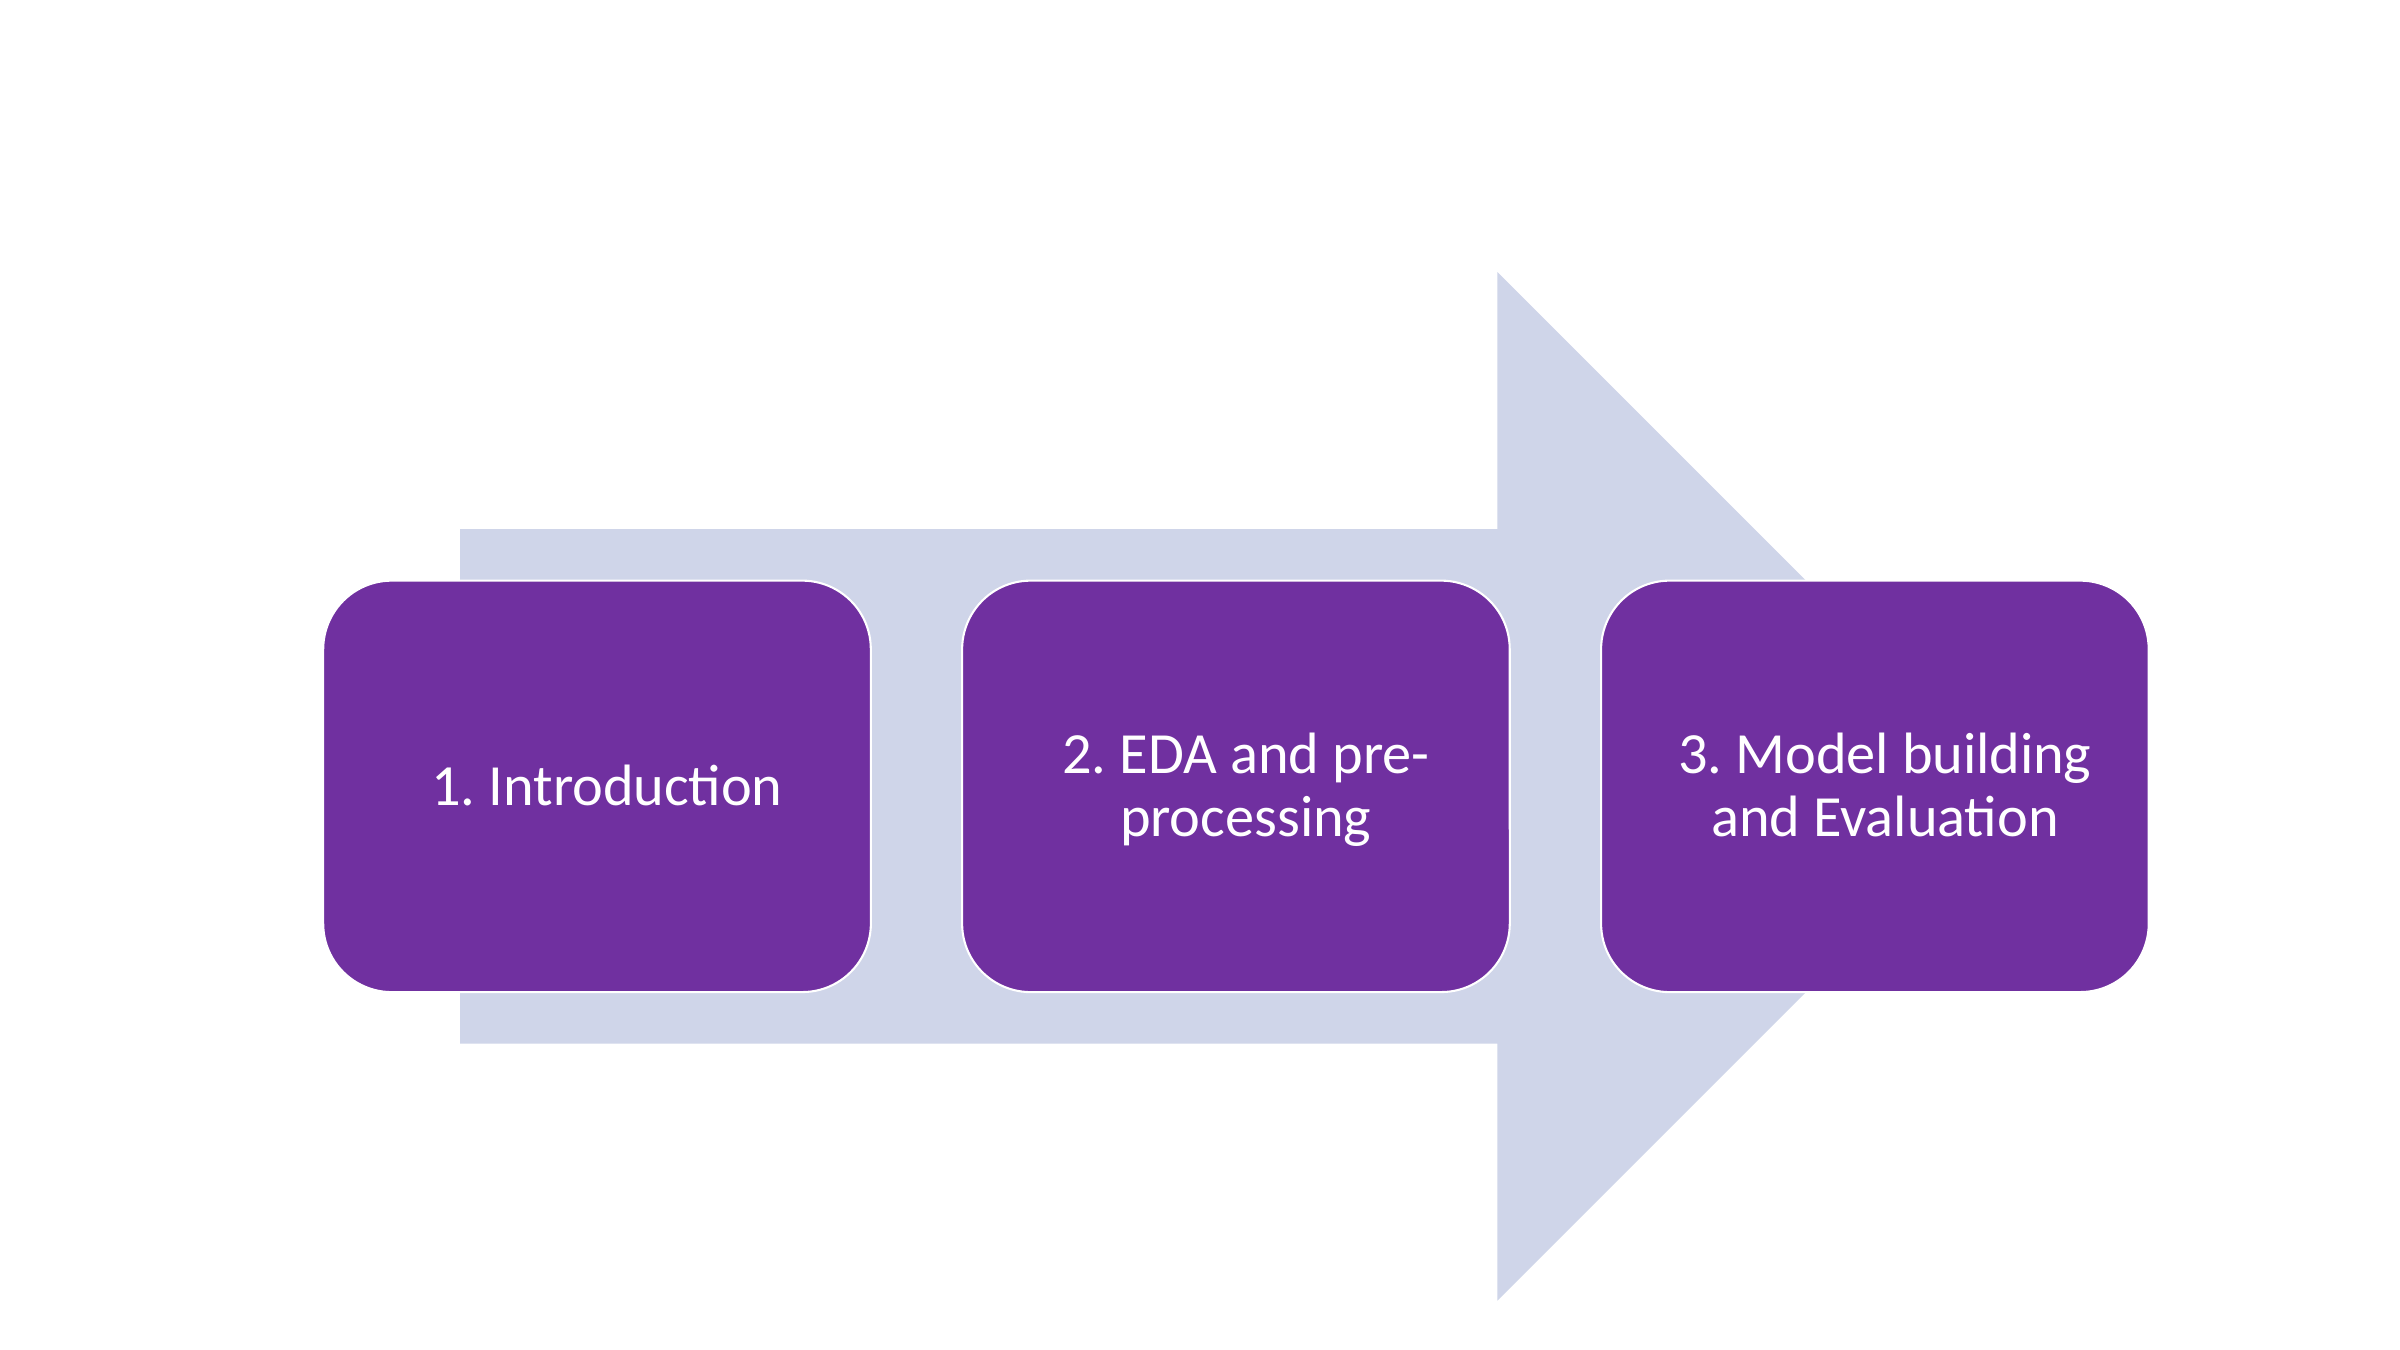

1. Introduction
2. EDA and pre-processing
3. Model building and Evaluation